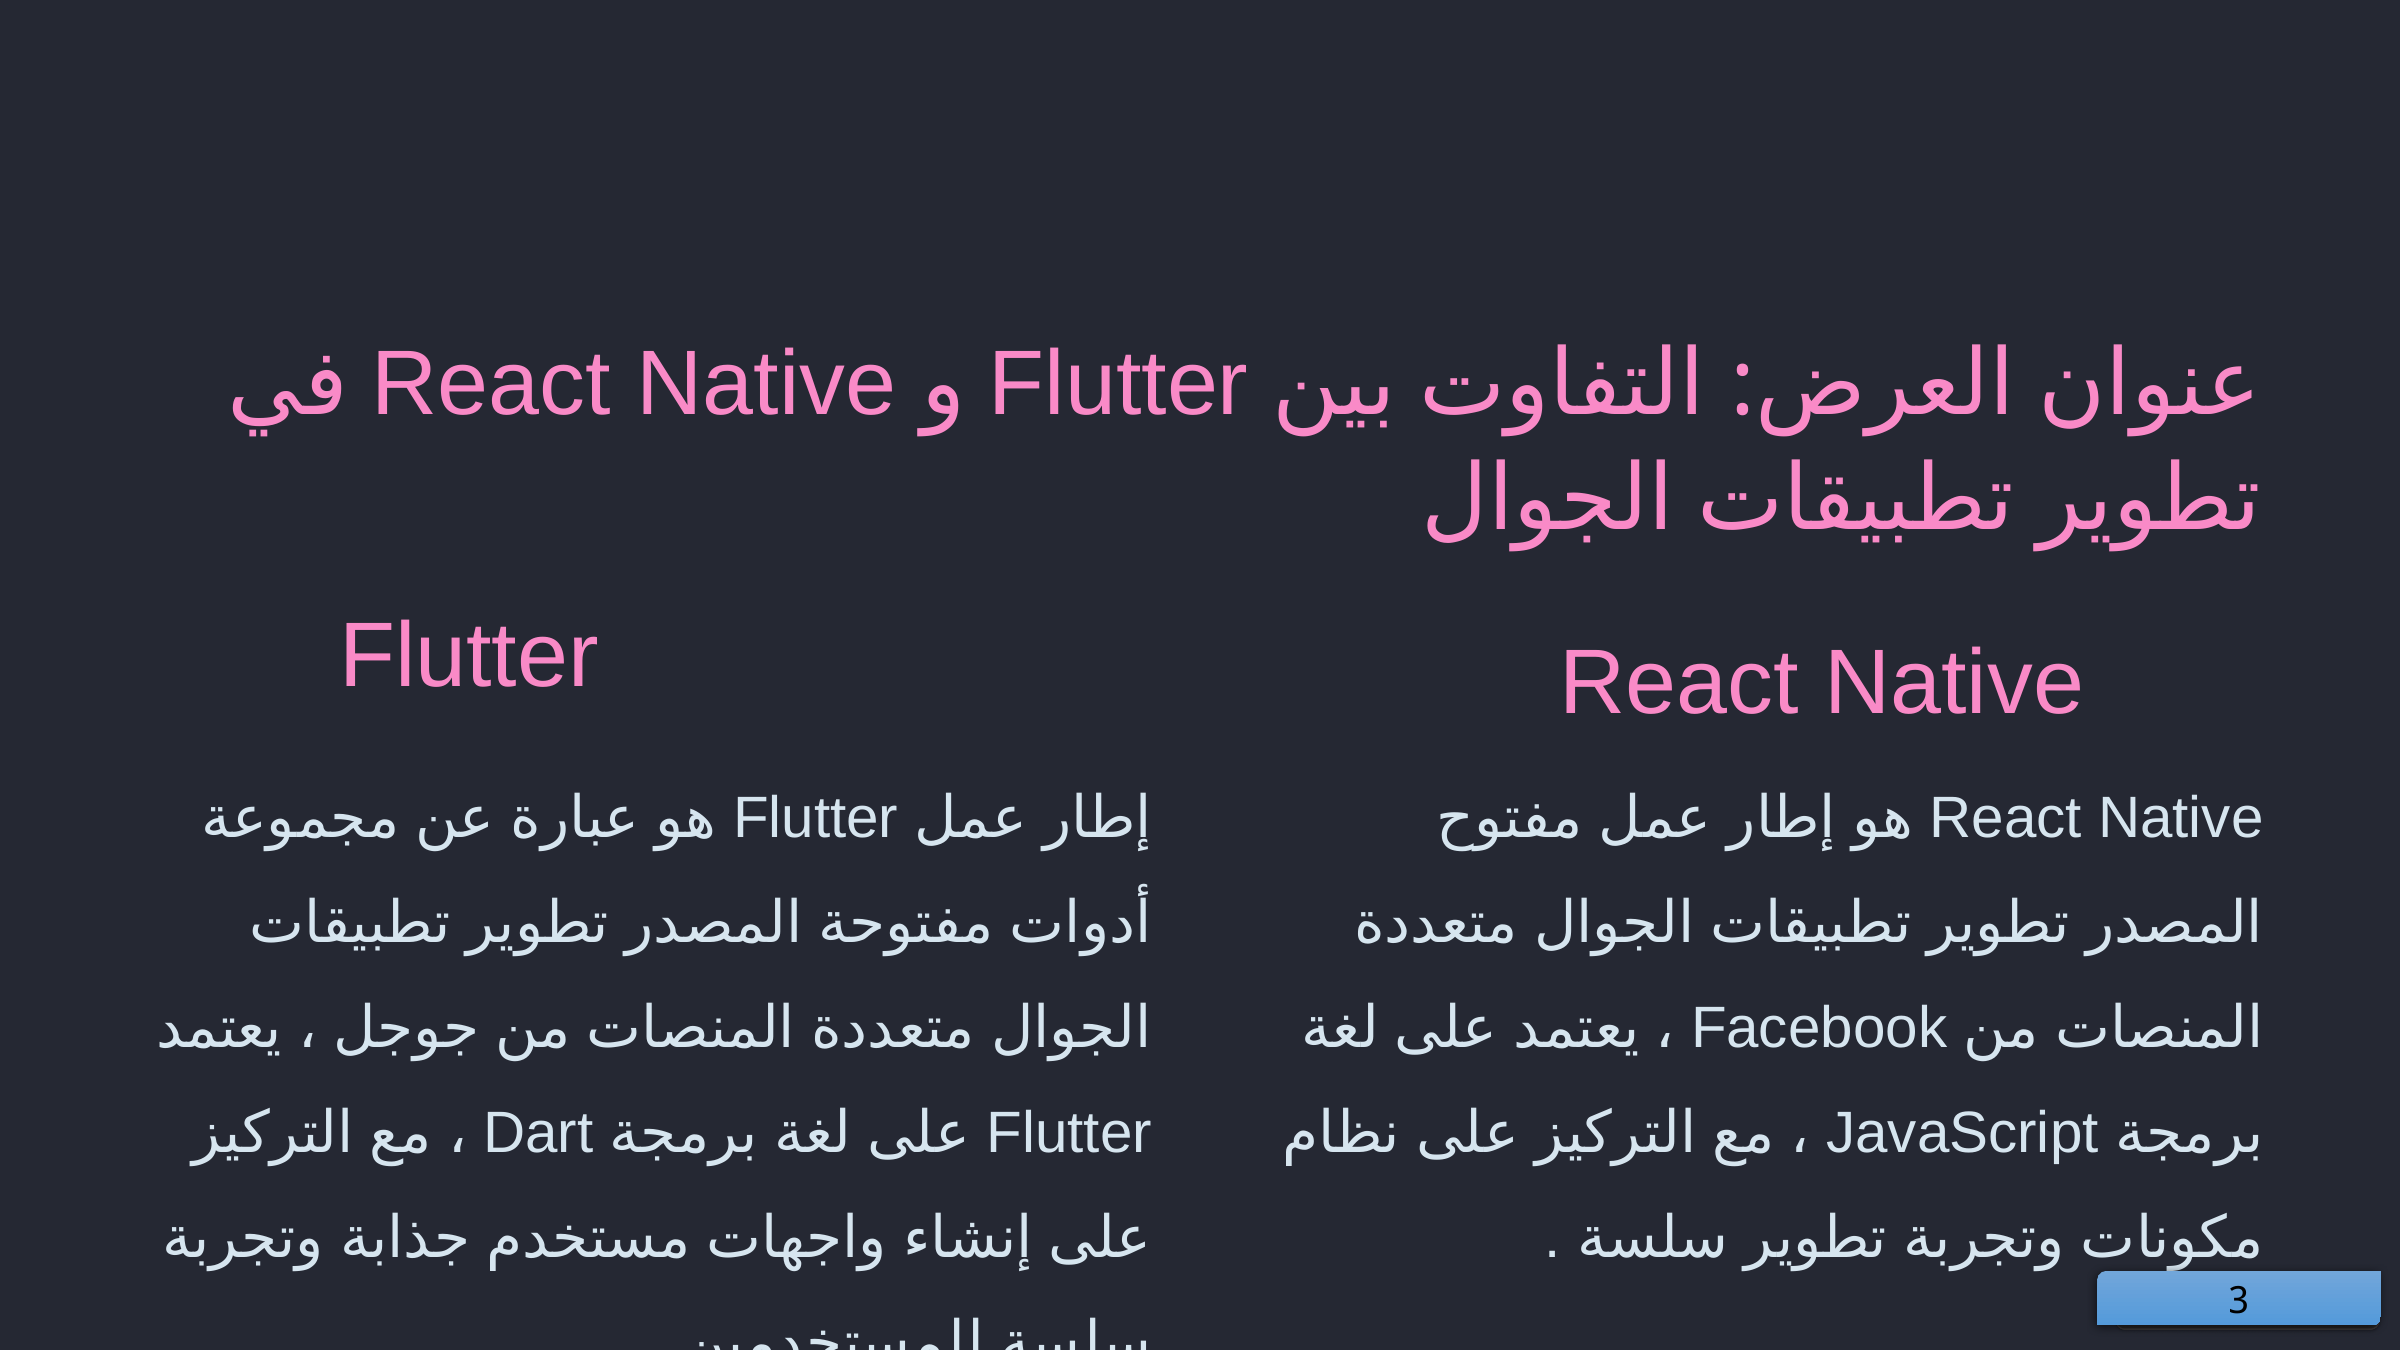

عنوان العرض: التفاوت بين Flutter و React Native في تطوير تطبيقات الجوال
Flutter
React Native
إطار عمل Flutter هو عبارة عن مجموعة أدوات مفتوحة المصدر تطوير تطبيقات الجوال متعددة المنصات من جوجل ، يعتمد Flutter على لغة برمجة Dart ، مع التركيز على إنشاء واجهات مستخدم جذابة وتجربة سلسة للمستخدمين.
React Native هو إطار عمل مفتوح المصدر تطوير تطبيقات الجوال متعددة المنصات من Facebook ، يعتمد على لغة برمجة JavaScript ، مع التركيز على نظام مكونات وتجربة تطوير سلسة .
3